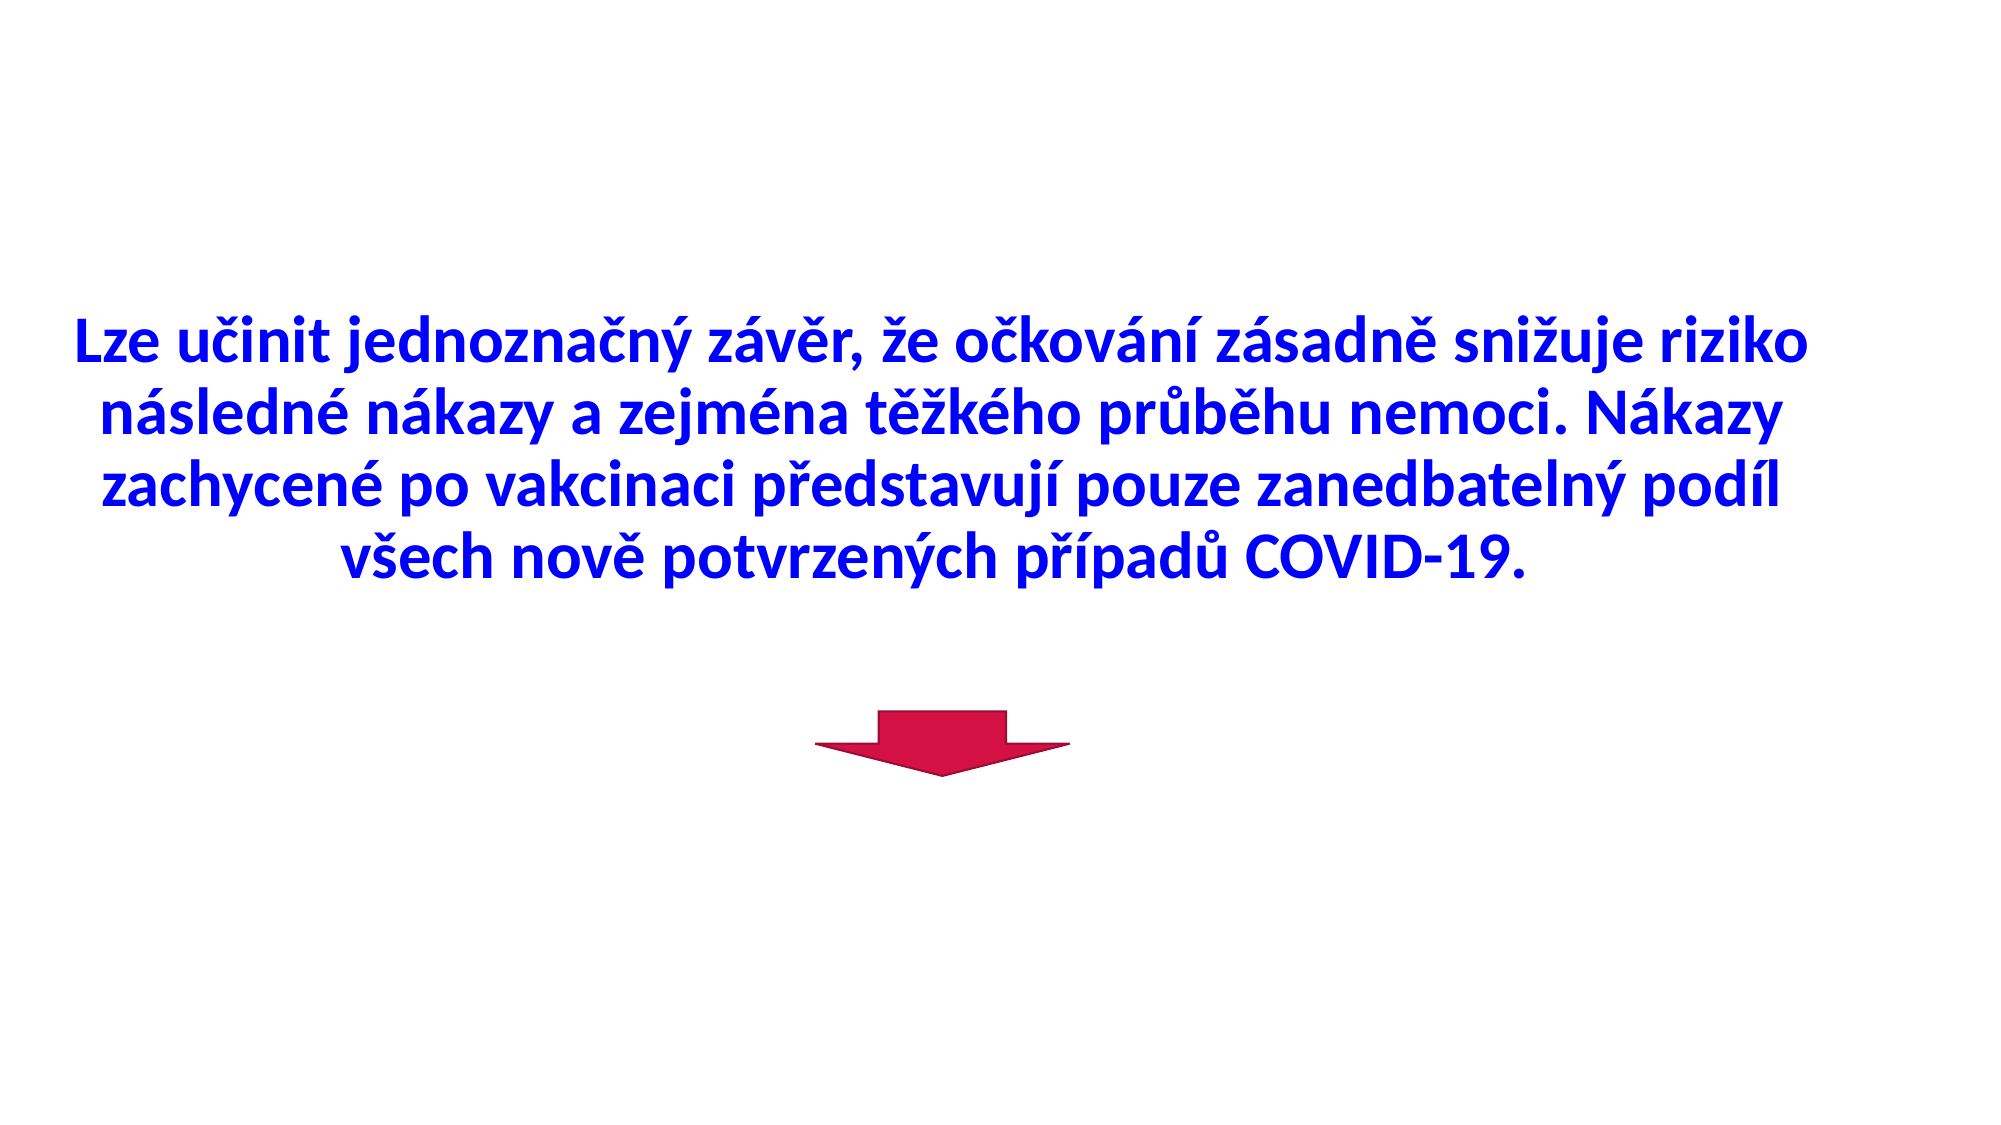

Lze učinit jednoznačný závěr, že očkování zásadně snižuje riziko následné nákazy a zejména těžkého průběhu nemoci. Nákazy zachycené po vakcinaci představují pouze zanedbatelný podíl všech nově potvrzených případů COVID-19.